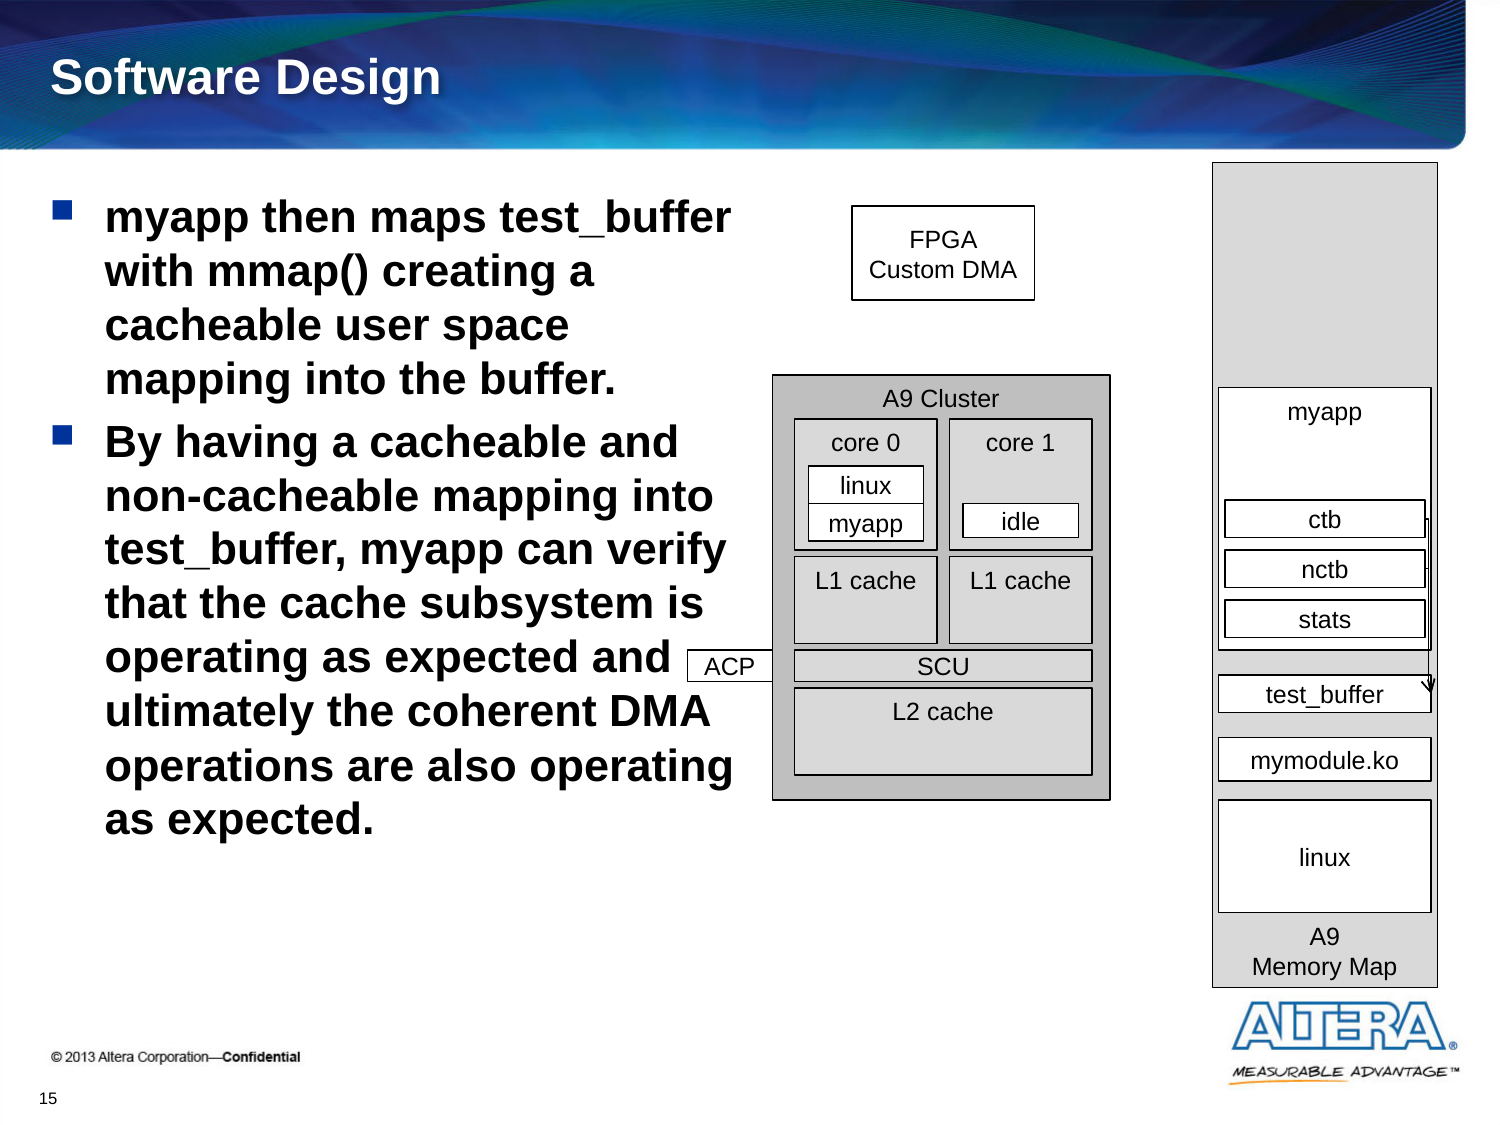

# Software Design
A9
Memory Map
myapp then maps test_buffer with mmap() creating a cacheable user space mapping into the buffer.
By having a cacheable and non-cacheable mapping into test_buffer, myapp can verify that the cache subsystem is operating as expected and ultimately the coherent DMA operations are also operating as expected.
FPGA
Custom DMA
A9 Cluster
myapp
core 0
core 1
linux
ctb
myapp
idle
nctb
L1 cache
L1 cache
stats
ACP
SCU
test_buffer
L2 cache
mymodule.ko
linux
15